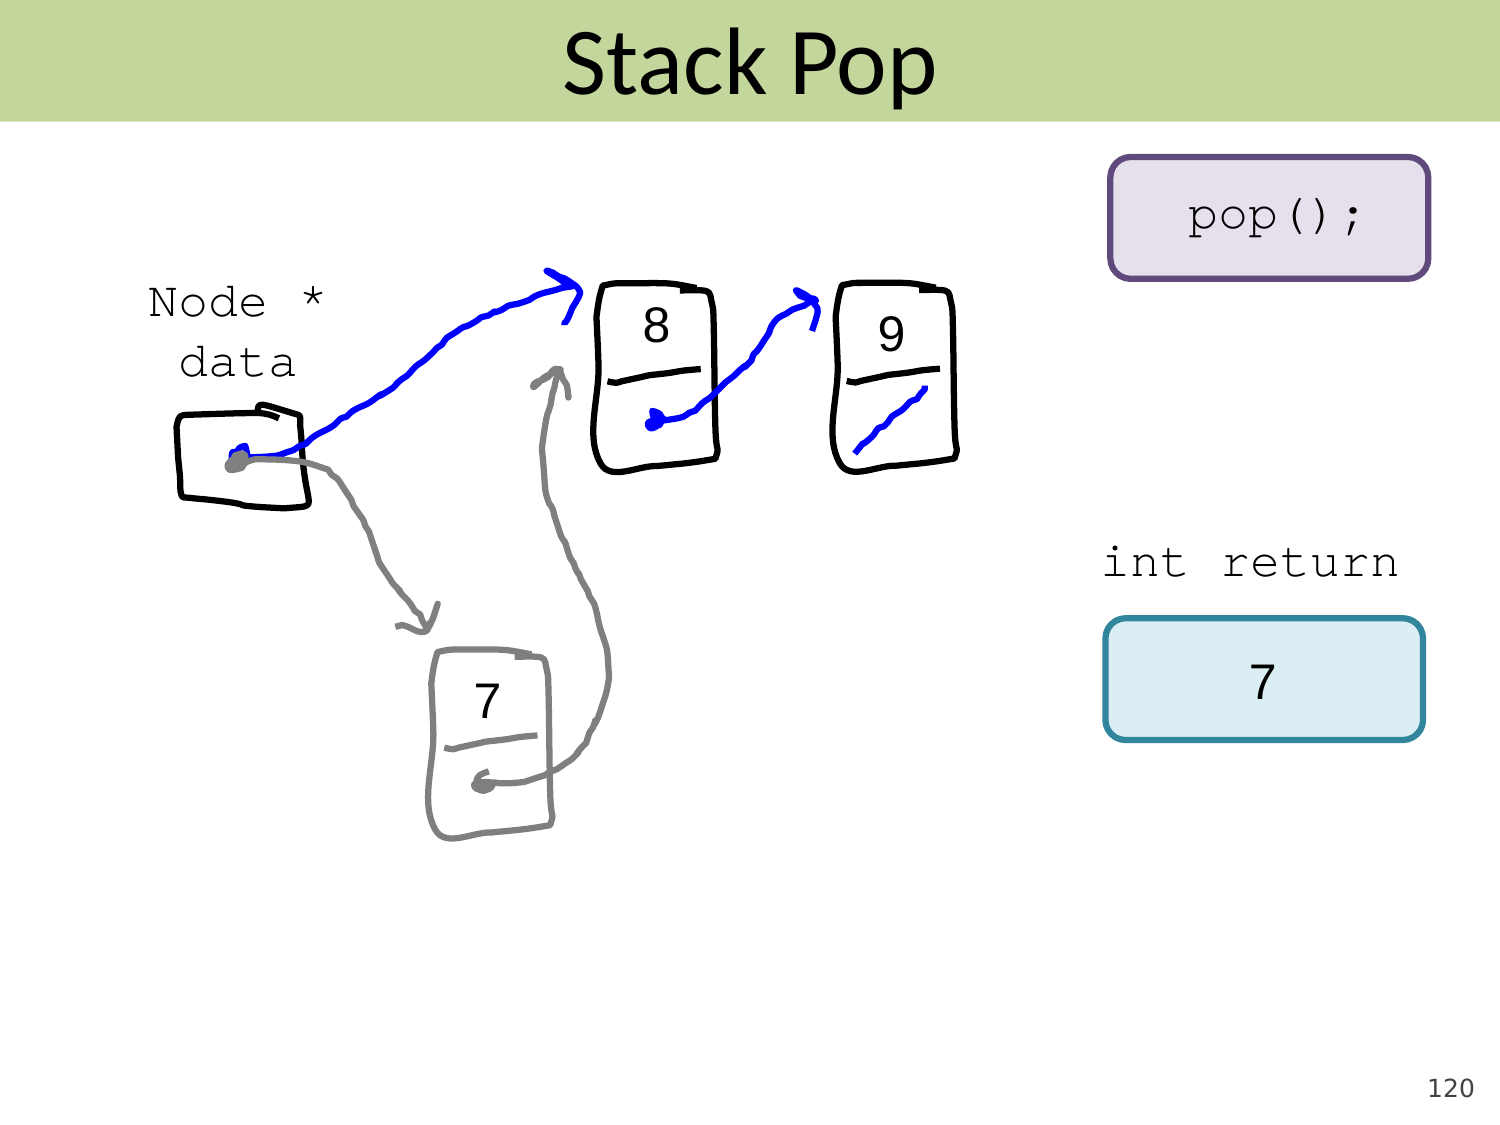

# Stack Pop

pop();
Node *
data

8

9

int return

7

7